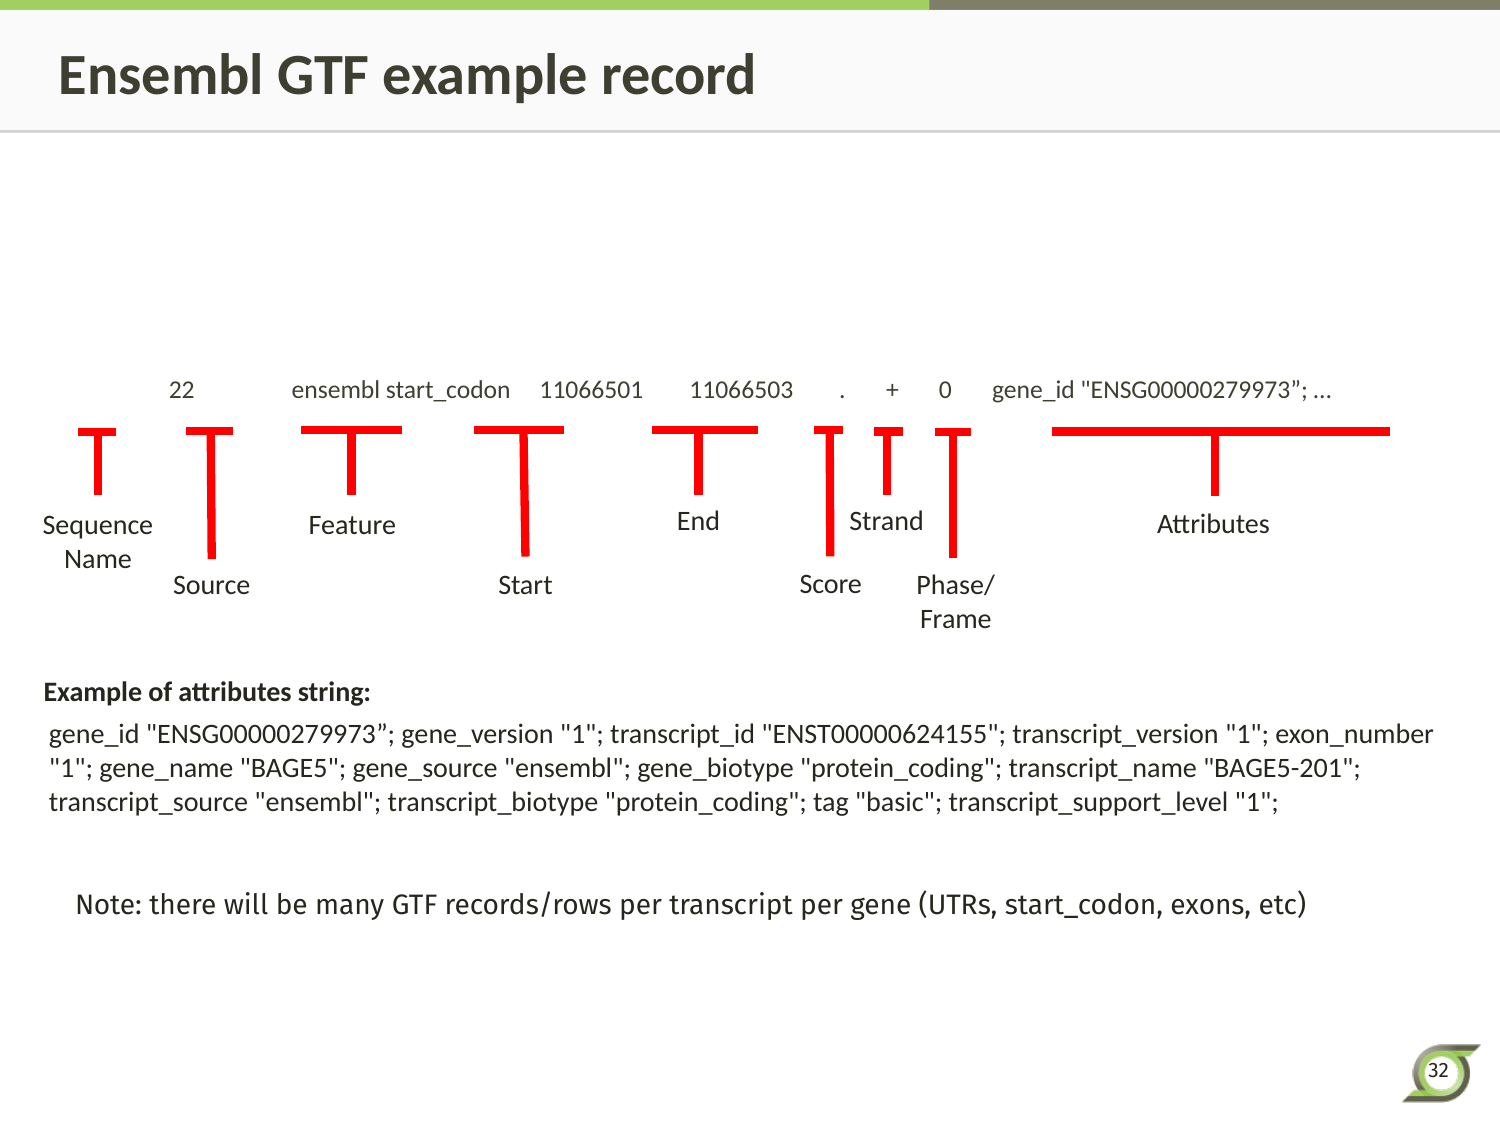

# Ensembl GTF example record
22	ensembl start_codon     11066501        11066503        .       +       0       gene_id "ENSG00000279973”; …

Strand
End
Attributes
Feature
Sequence Name
Score
Start
Source
Phase/Frame
Example of attributes string:
gene_id "ENSG00000279973”; gene_version "1"; transcript_id "ENST00000624155"; transcript_version "1"; exon_number "1"; gene_name "BAGE5"; gene_source "ensembl"; gene_biotype "protein_coding"; transcript_name "BAGE5-201"; transcript_source "ensembl"; transcript_biotype "protein_coding"; tag "basic"; transcript_support_level "1";
Note: there will be many GTF records/rows per transcript per gene (UTRs, start_codon, exons, etc)